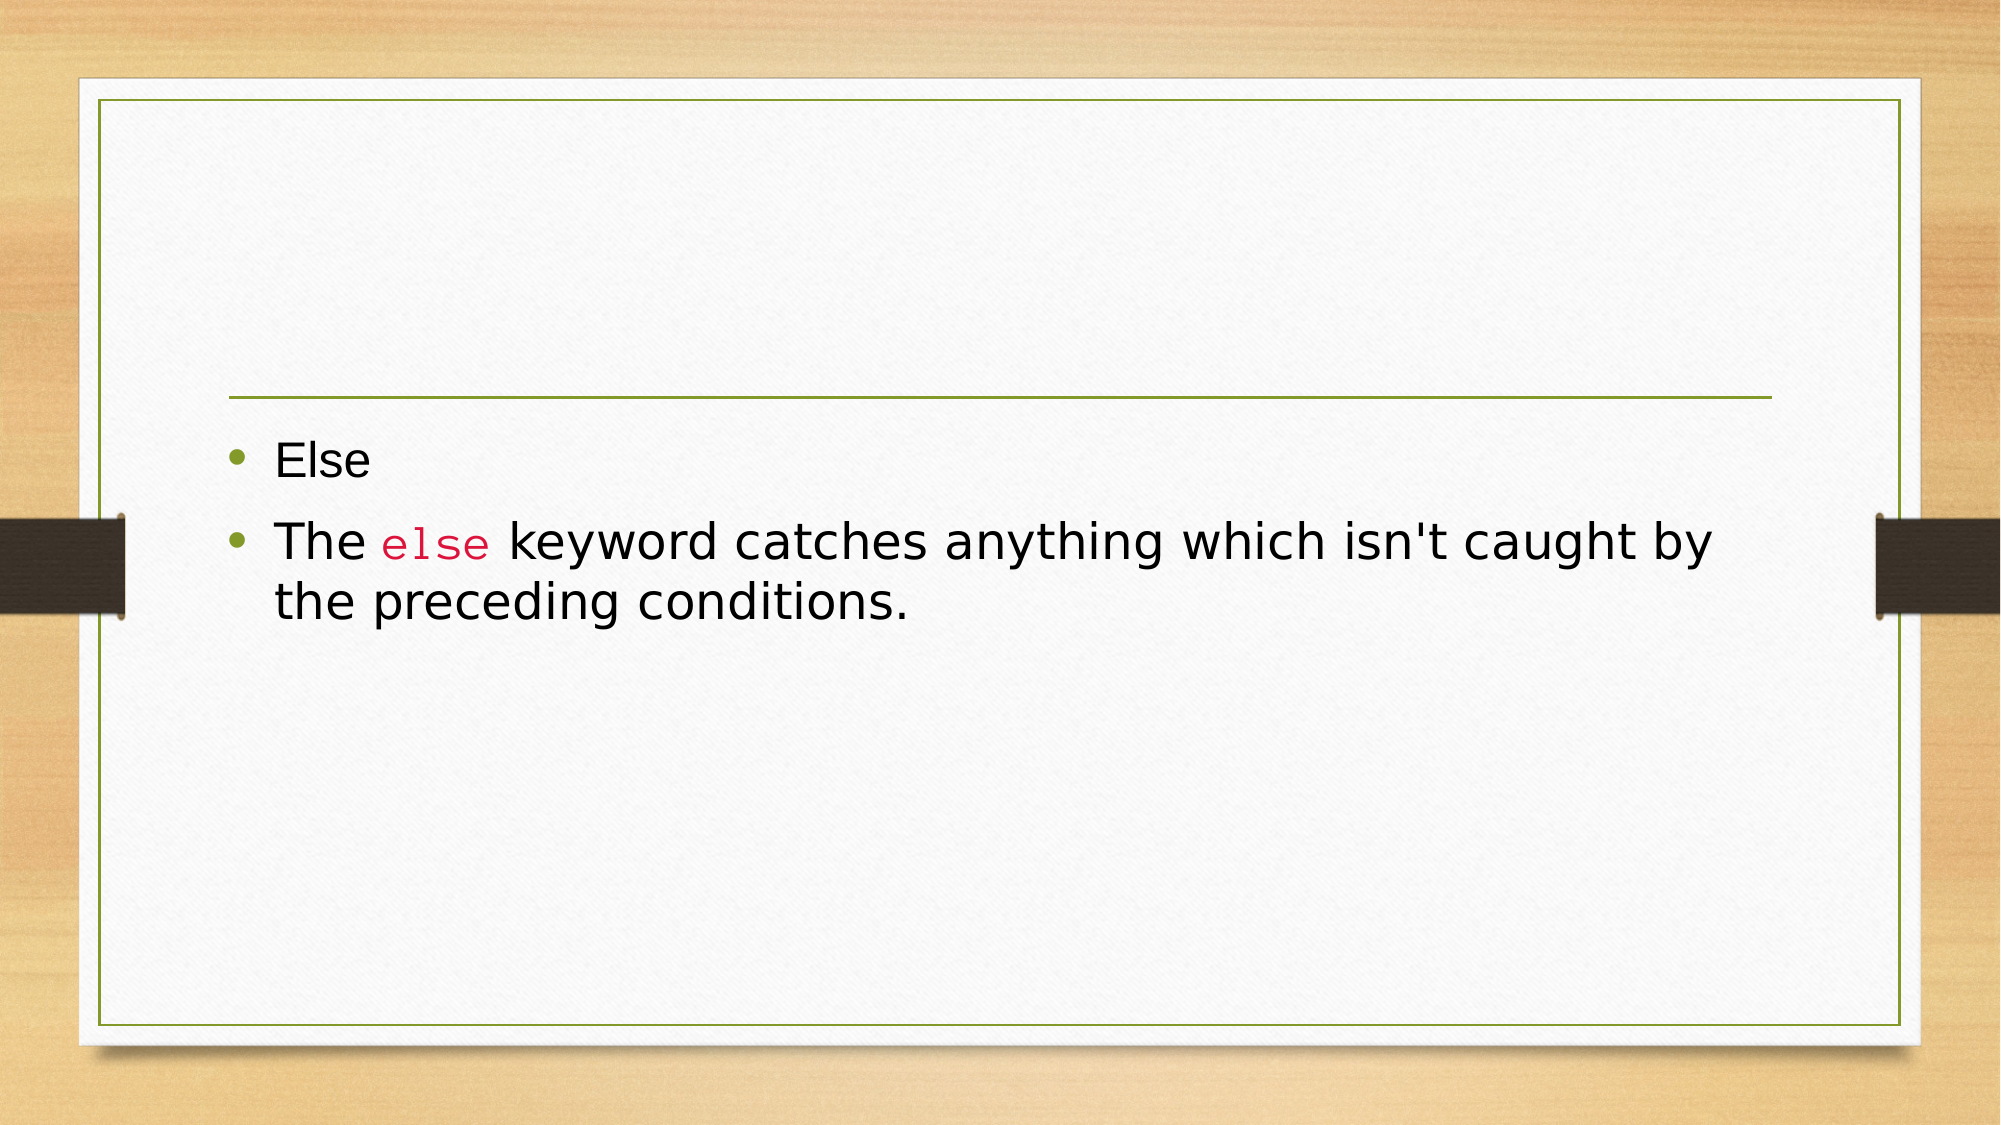

#
Else
The else keyword catches anything which isn't caught by the preceding conditions.